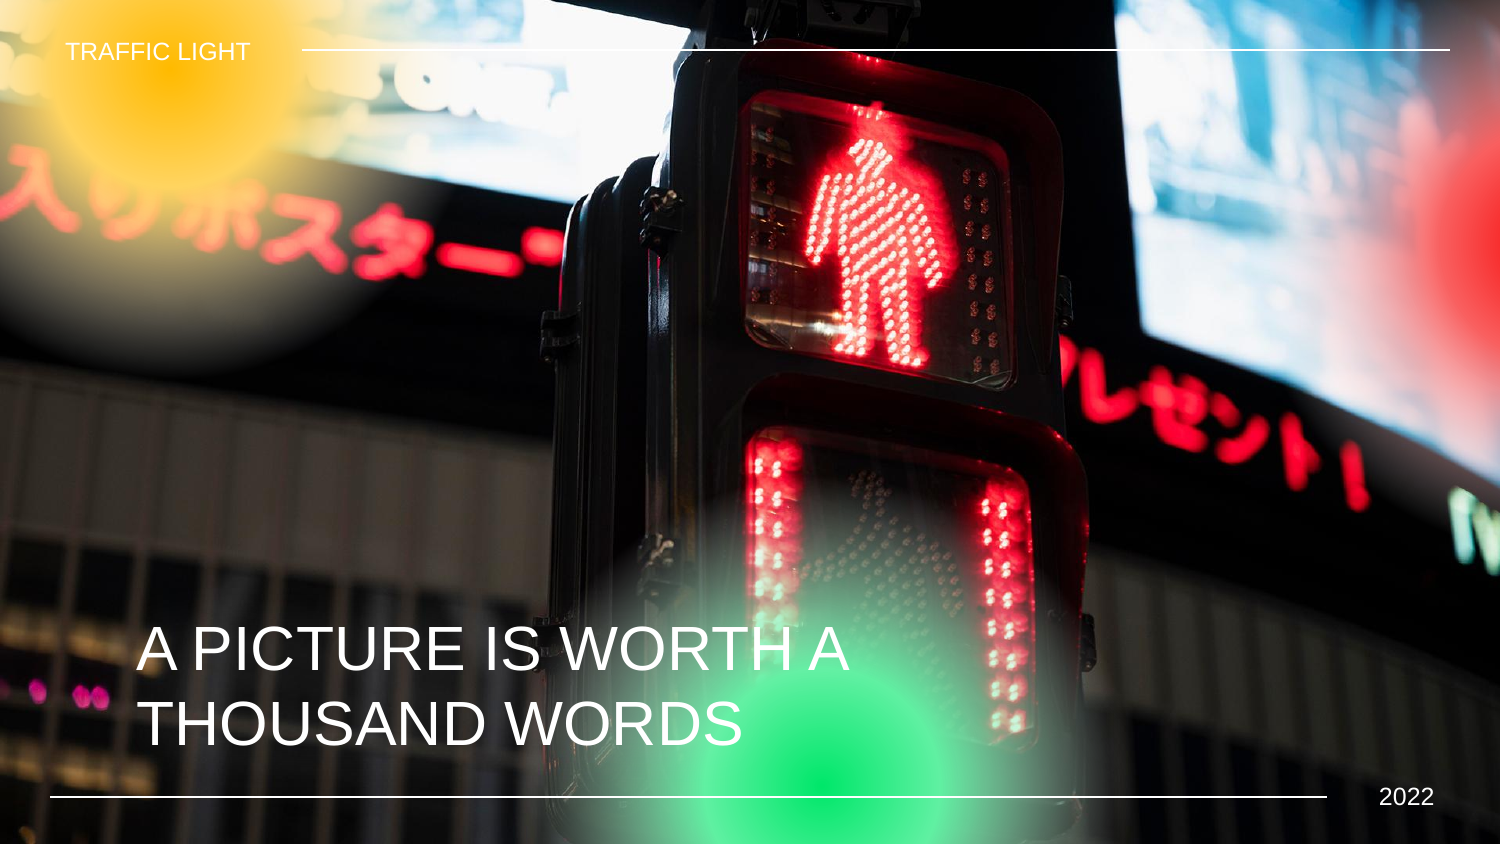

TRAFFIC LIGHT
# A PICTURE IS WORTH A THOUSAND WORDS
2022